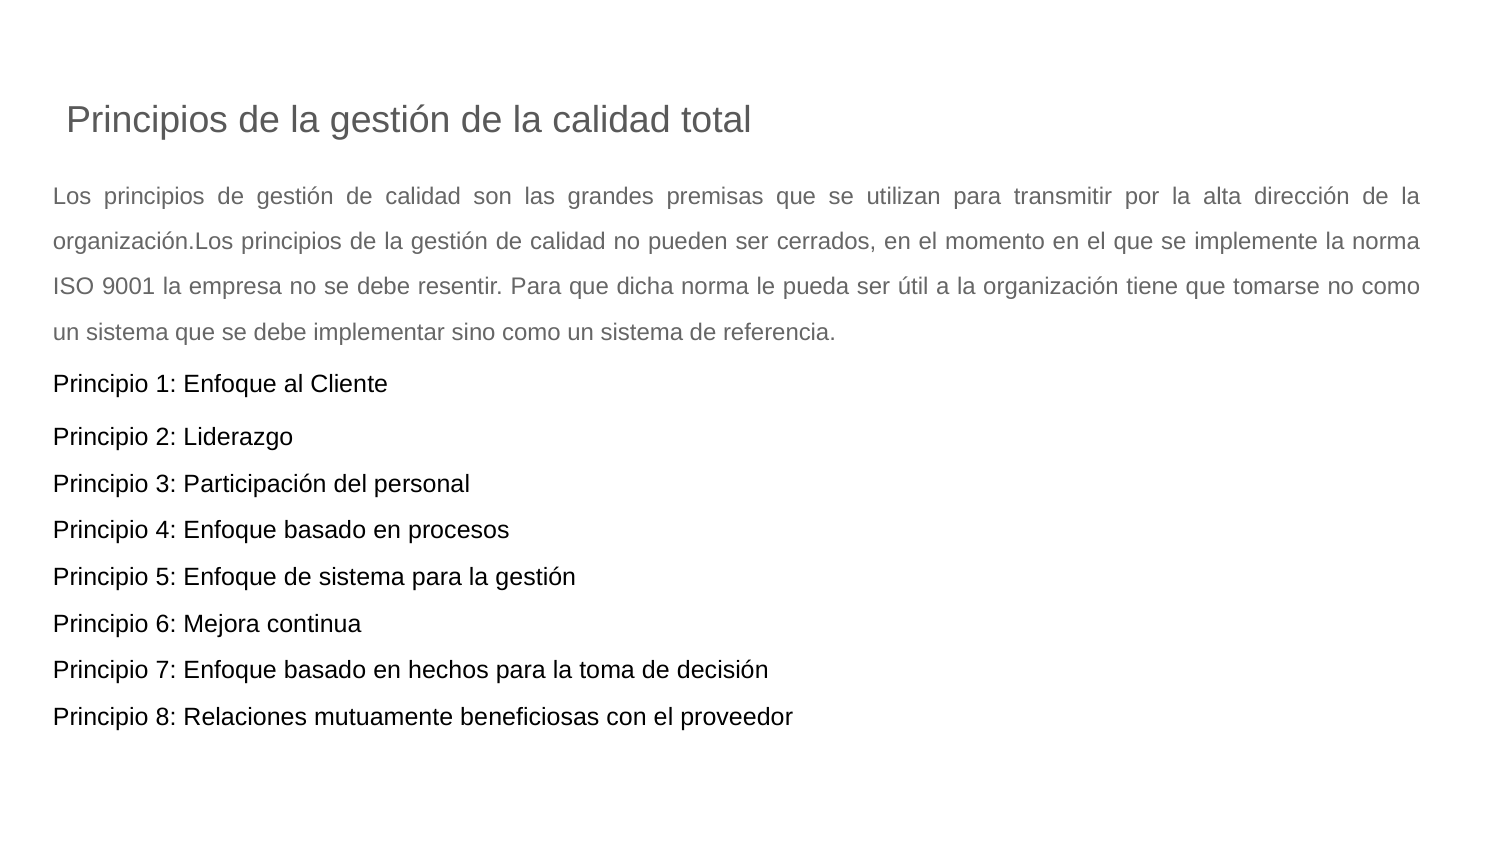

# Principios de la gestión de la calidad total
Los principios de gestión de calidad son las grandes premisas que se utilizan para transmitir por la alta dirección de la organización.Los principios de la gestión de calidad no pueden ser cerrados, en el momento en el que se implemente la norma ISO 9001 la empresa no se debe resentir. Para que dicha norma le pueda ser útil a la organización tiene que tomarse no como un sistema que se debe implementar sino como un sistema de referencia.
Principio 1: Enfoque al Cliente
Principio 2: Liderazgo
Principio 3: Participación del personal
Principio 4: Enfoque basado en procesos
Principio 5: Enfoque de sistema para la gestión
Principio 6: Mejora continua
Principio 7: Enfoque basado en hechos para la toma de decisión
Principio 8: Relaciones mutuamente beneficiosas con el proveedor